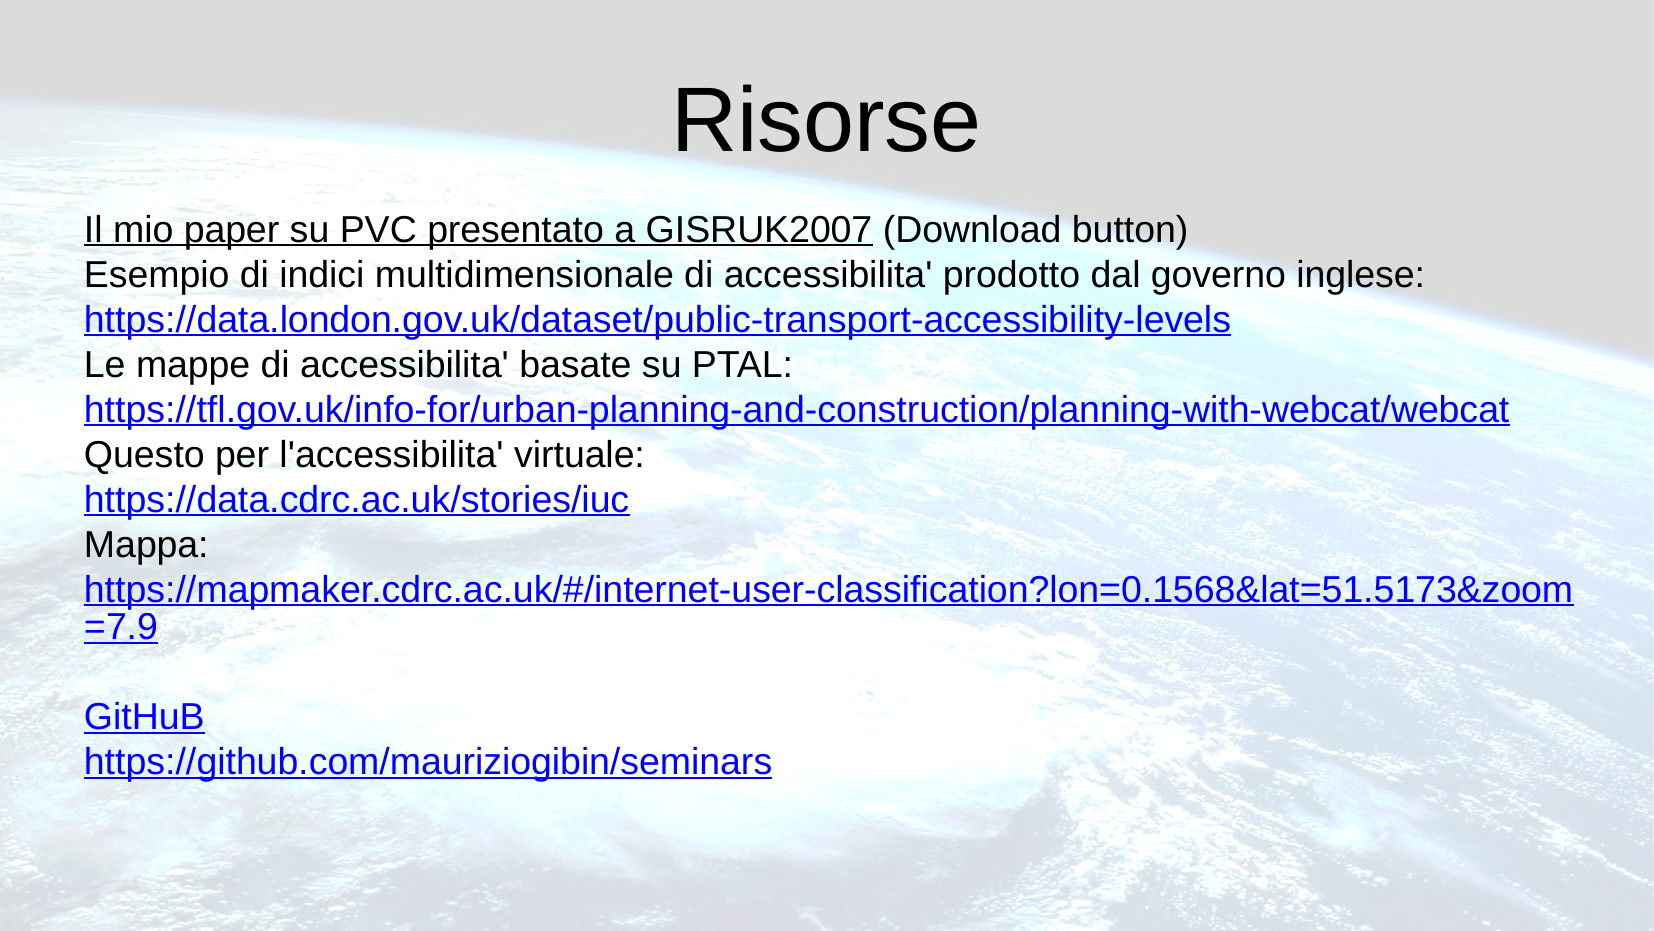

Risorse
Il mio paper su PVC presentato a GISRUK2007 (Download button)
Esempio di indici multidimensionale di accessibilita' prodotto dal governo inglese:
https://data.london.gov.uk/dataset/public-transport-accessibility-levels
Le mappe di accessibilita' basate su PTAL:
https://tfl.gov.uk/info-for/urban-planning-and-construction/planning-with-webcat/webcat
Questo per l'accessibilita' virtuale:
https://data.cdrc.ac.uk/stories/iuc
Mappa:
https://mapmaker.cdrc.ac.uk/#/internet-user-classification?lon=0.1568&lat=51.5173&zoom=7.9

GitHuB
https://github.com/mauriziogibin/seminars